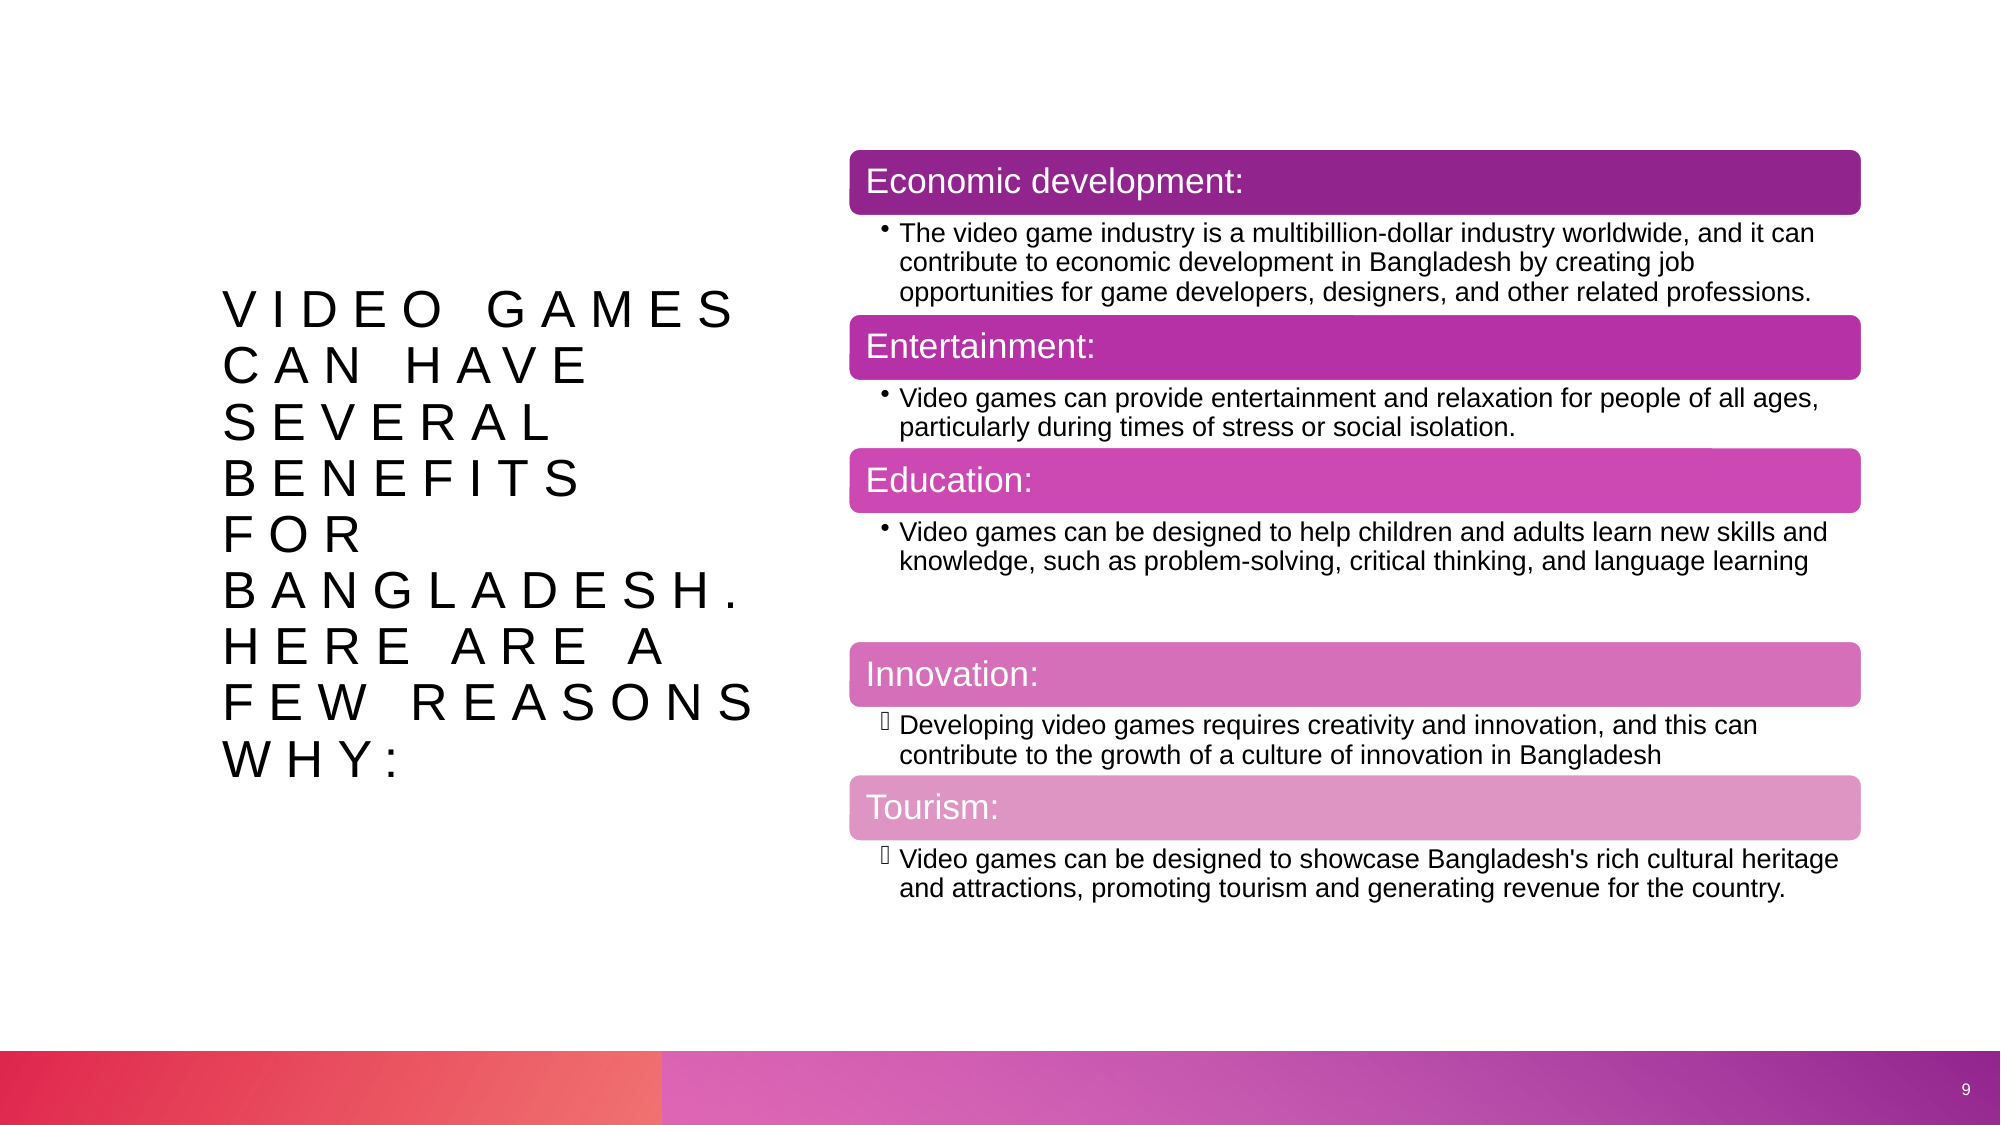

Economic development:
The video game industry is a multibillion-dollar industry worldwide, and it can contribute to economic development in Bangladesh by creating job opportunities for game developers, designers, and other related professions.
Entertainment:
Video games can provide entertainment and relaxation for people of all ages, particularly during times of stress or social isolation.
Education:
Video games can be designed to help children and adults learn new skills and knowledge, such as problem-solving, critical thinking, and language learning
Innovation:
Developing video games requires creativity and innovation, and this can contribute to the growth of a culture of innovation in Bangladesh
Tourism:
Video games can be designed to showcase Bangladesh's rich cultural heritage and attractions, promoting tourism and generating revenue for the country.
# Video games can have several benefits for Bangladesh. Here are a few reasons why:

9